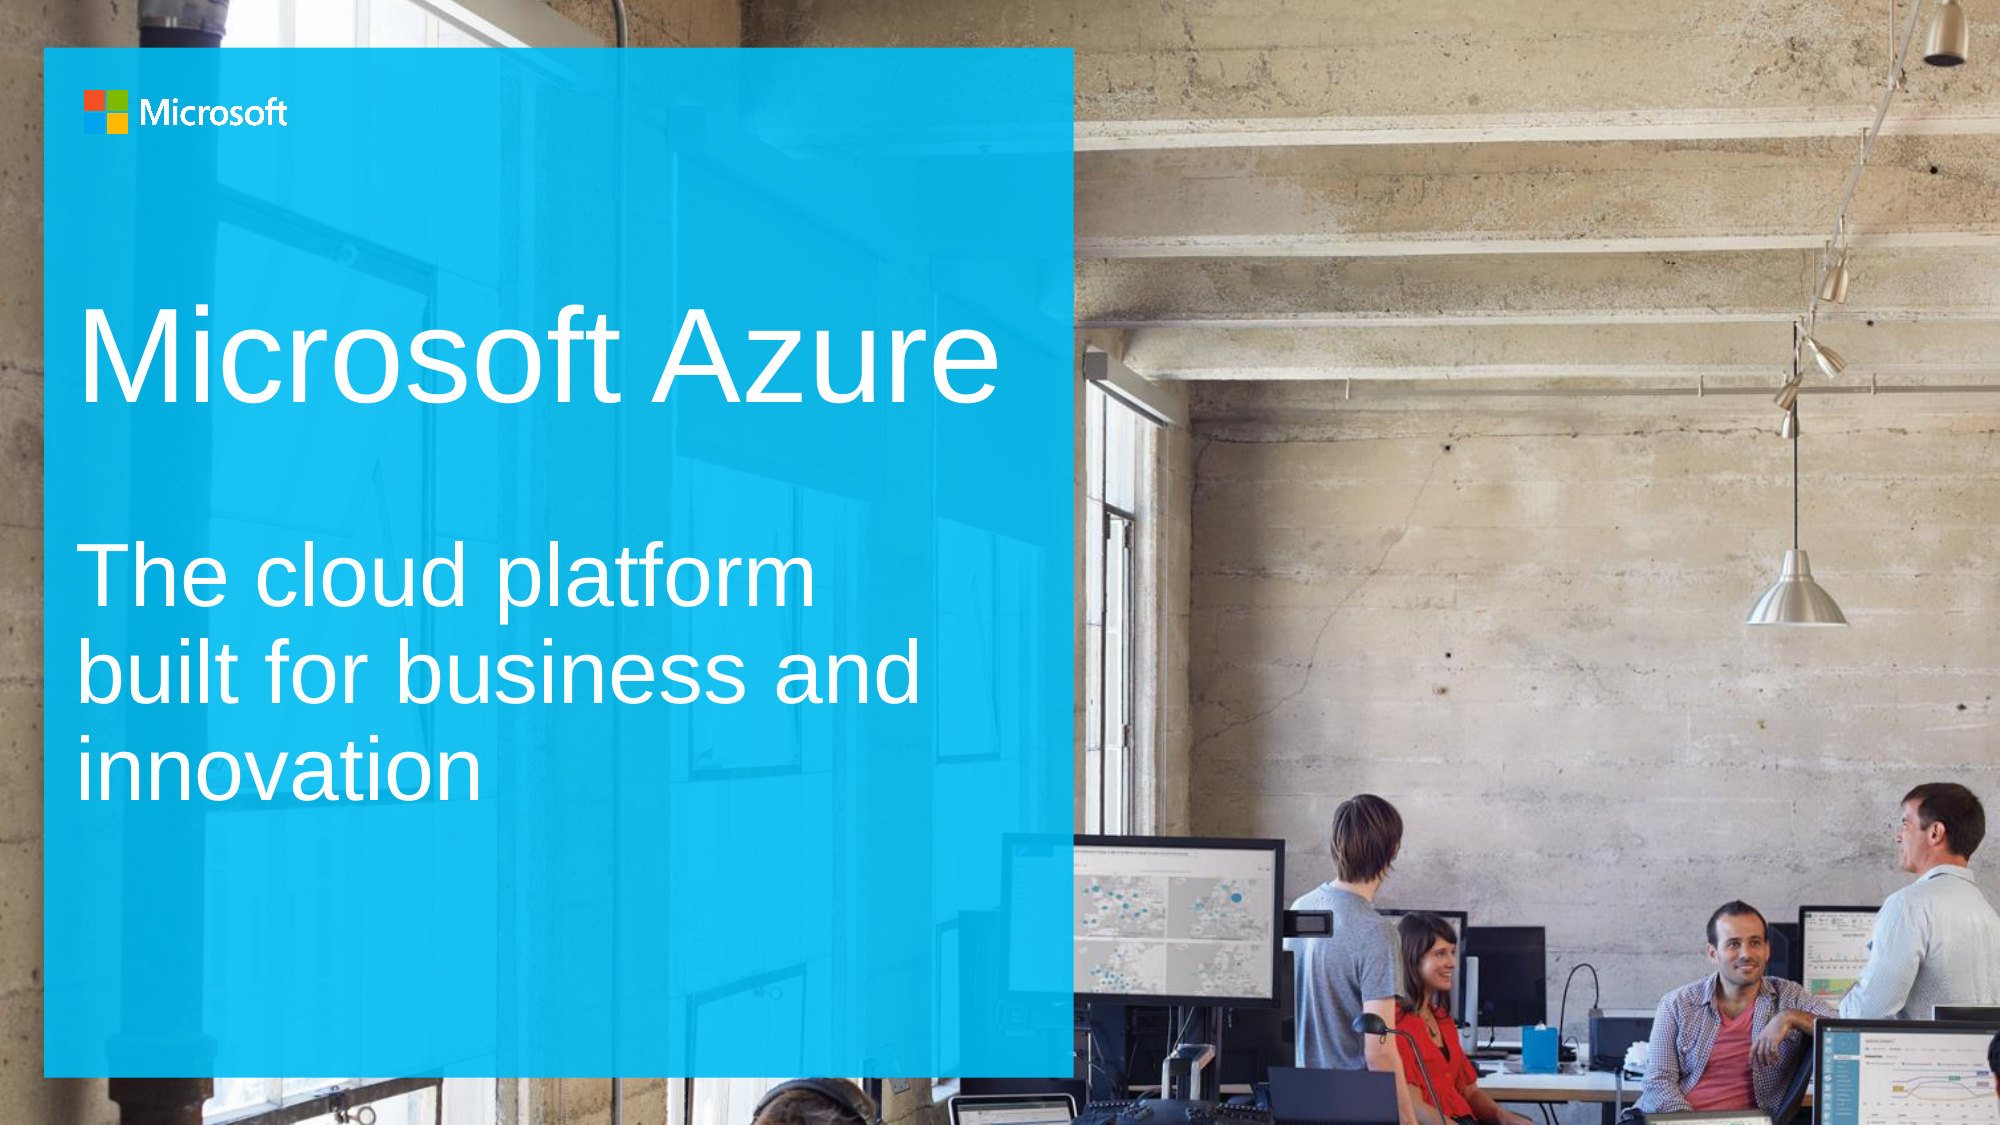

# Microsoft Azure
The cloud platform
built for business and
innovation